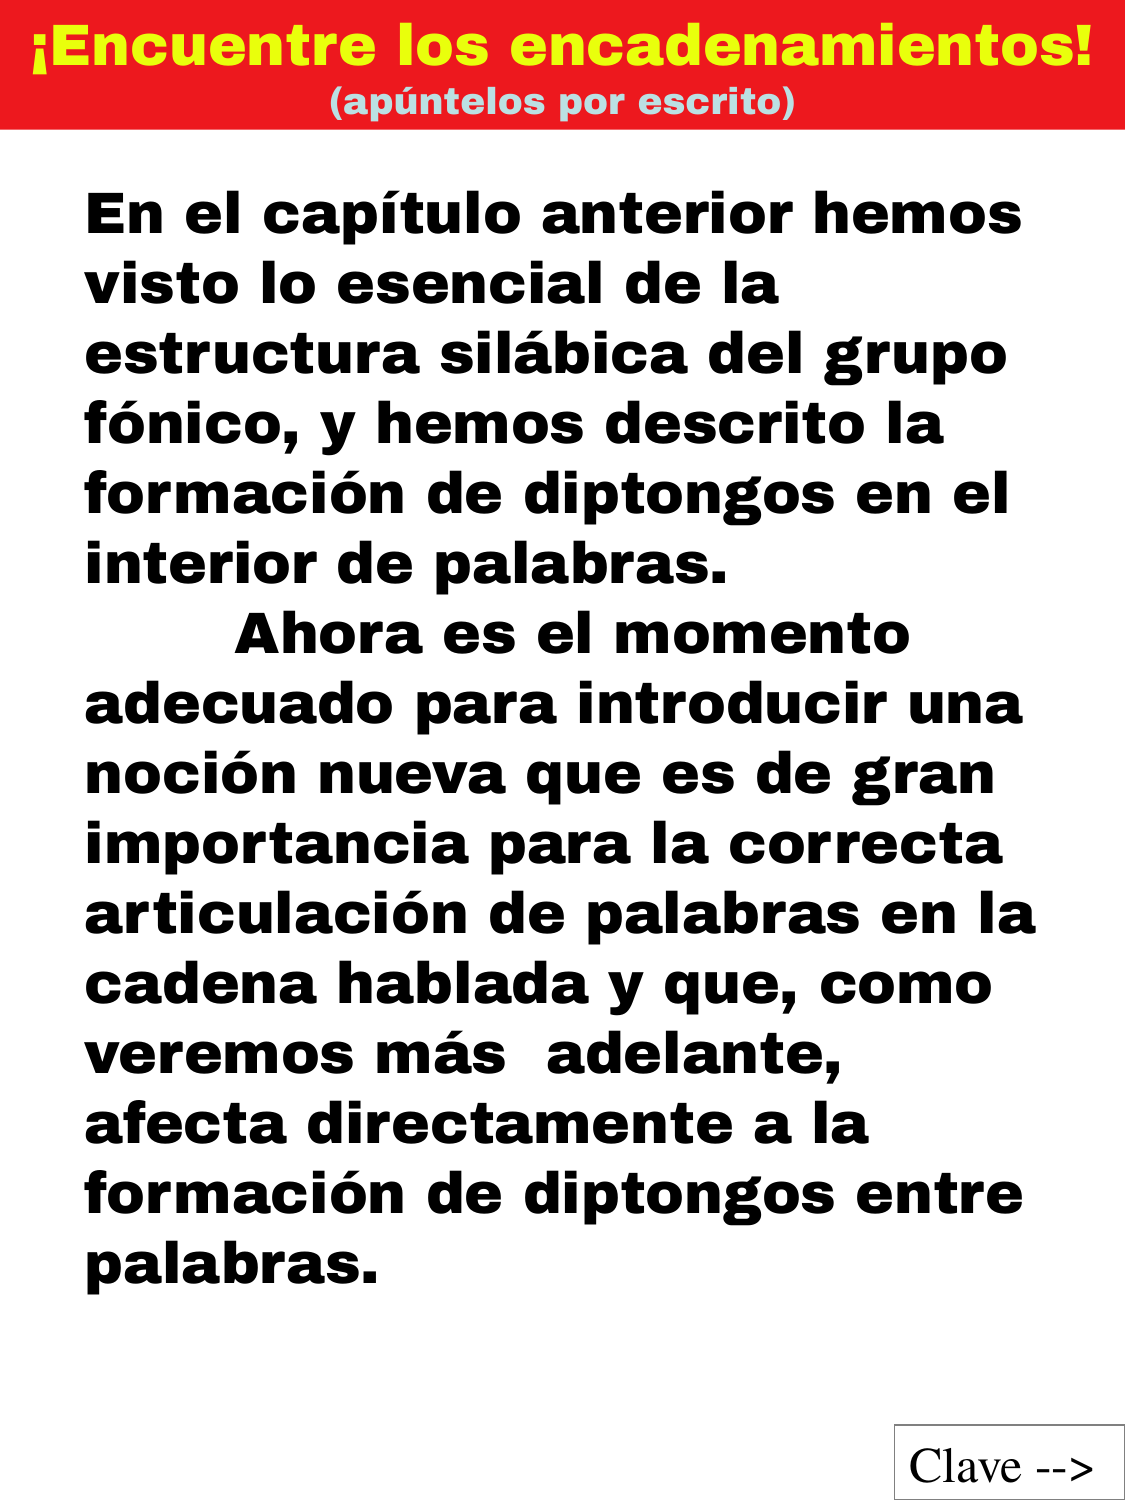

¡Encuentre los encadenamientos!
(apúntelos por escrito)
En el capítulo anterior hemos visto lo esencial de la estructura silábica del grupo fónico, y hemos descrito la formación de diptongos en el interior de palabras.
	Ahora es el momento adecuado para introducir una noción nueva que es de gran importancia para la correcta articulación de palabras en la cadena hablada y que, como veremos más  adelante, afecta directamente a la formación de diptongos entre palabras.
Clave -->